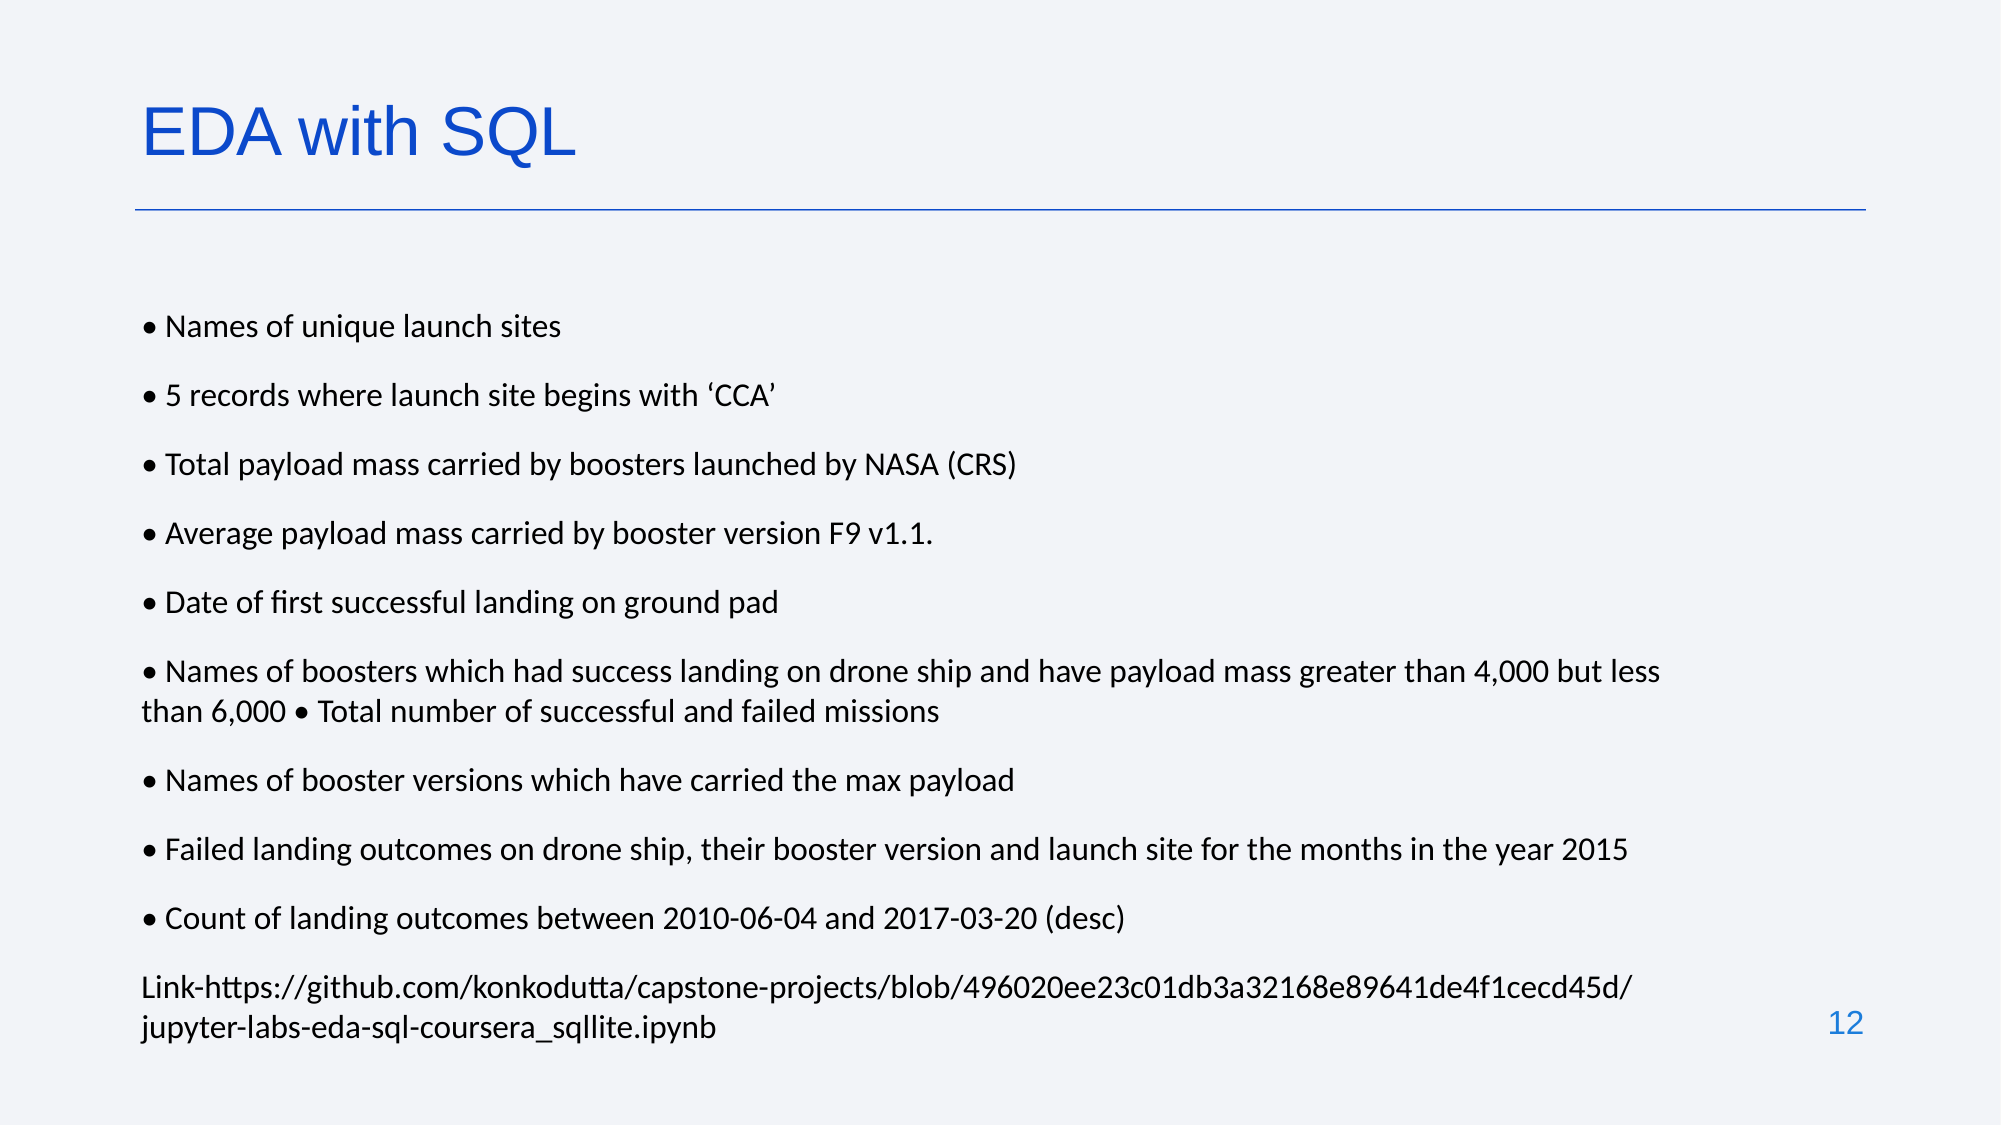

EDA with SQL
• Names of unique launch sites
• 5 records where launch site begins with ‘CCA’
• Total payload mass carried by boosters launched by NASA (CRS)
• Average payload mass carried by booster version F9 v1.1.
• Date of first successful landing on ground pad
• Names of boosters which had success landing on drone ship and have payload mass greater than 4,000 but less than 6,000 • Total number of successful and failed missions
• Names of booster versions which have carried the max payload
• Failed landing outcomes on drone ship, their booster version and launch site for the months in the year 2015
• Count of landing outcomes between 2010-06-04 and 2017-03-20 (desc)
Link-https://github.com/konkodutta/capstone-projects/blob/496020ee23c01db3a32168e89641de4f1cecd45d/jupyter-labs-eda-sql-coursera_sqllite.ipynb
12